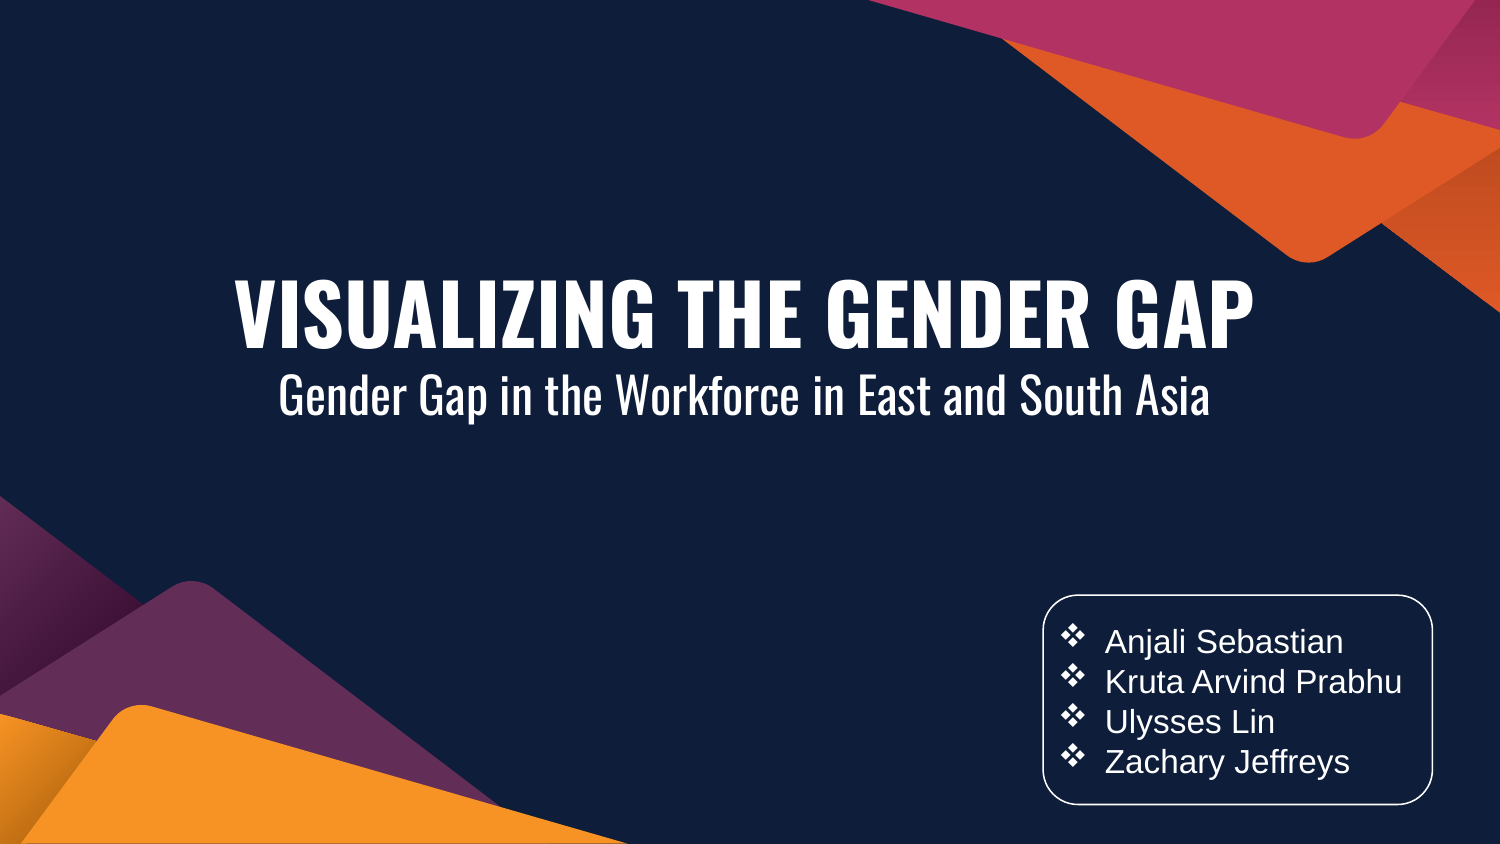

# VISUALIZING THE GENDER GAP Gender Gap in the Workforce in East and South Asia

Anjali Sebastian
Kruta Arvind Prabhu
Ulysses Lin
Zachary Jeffreys